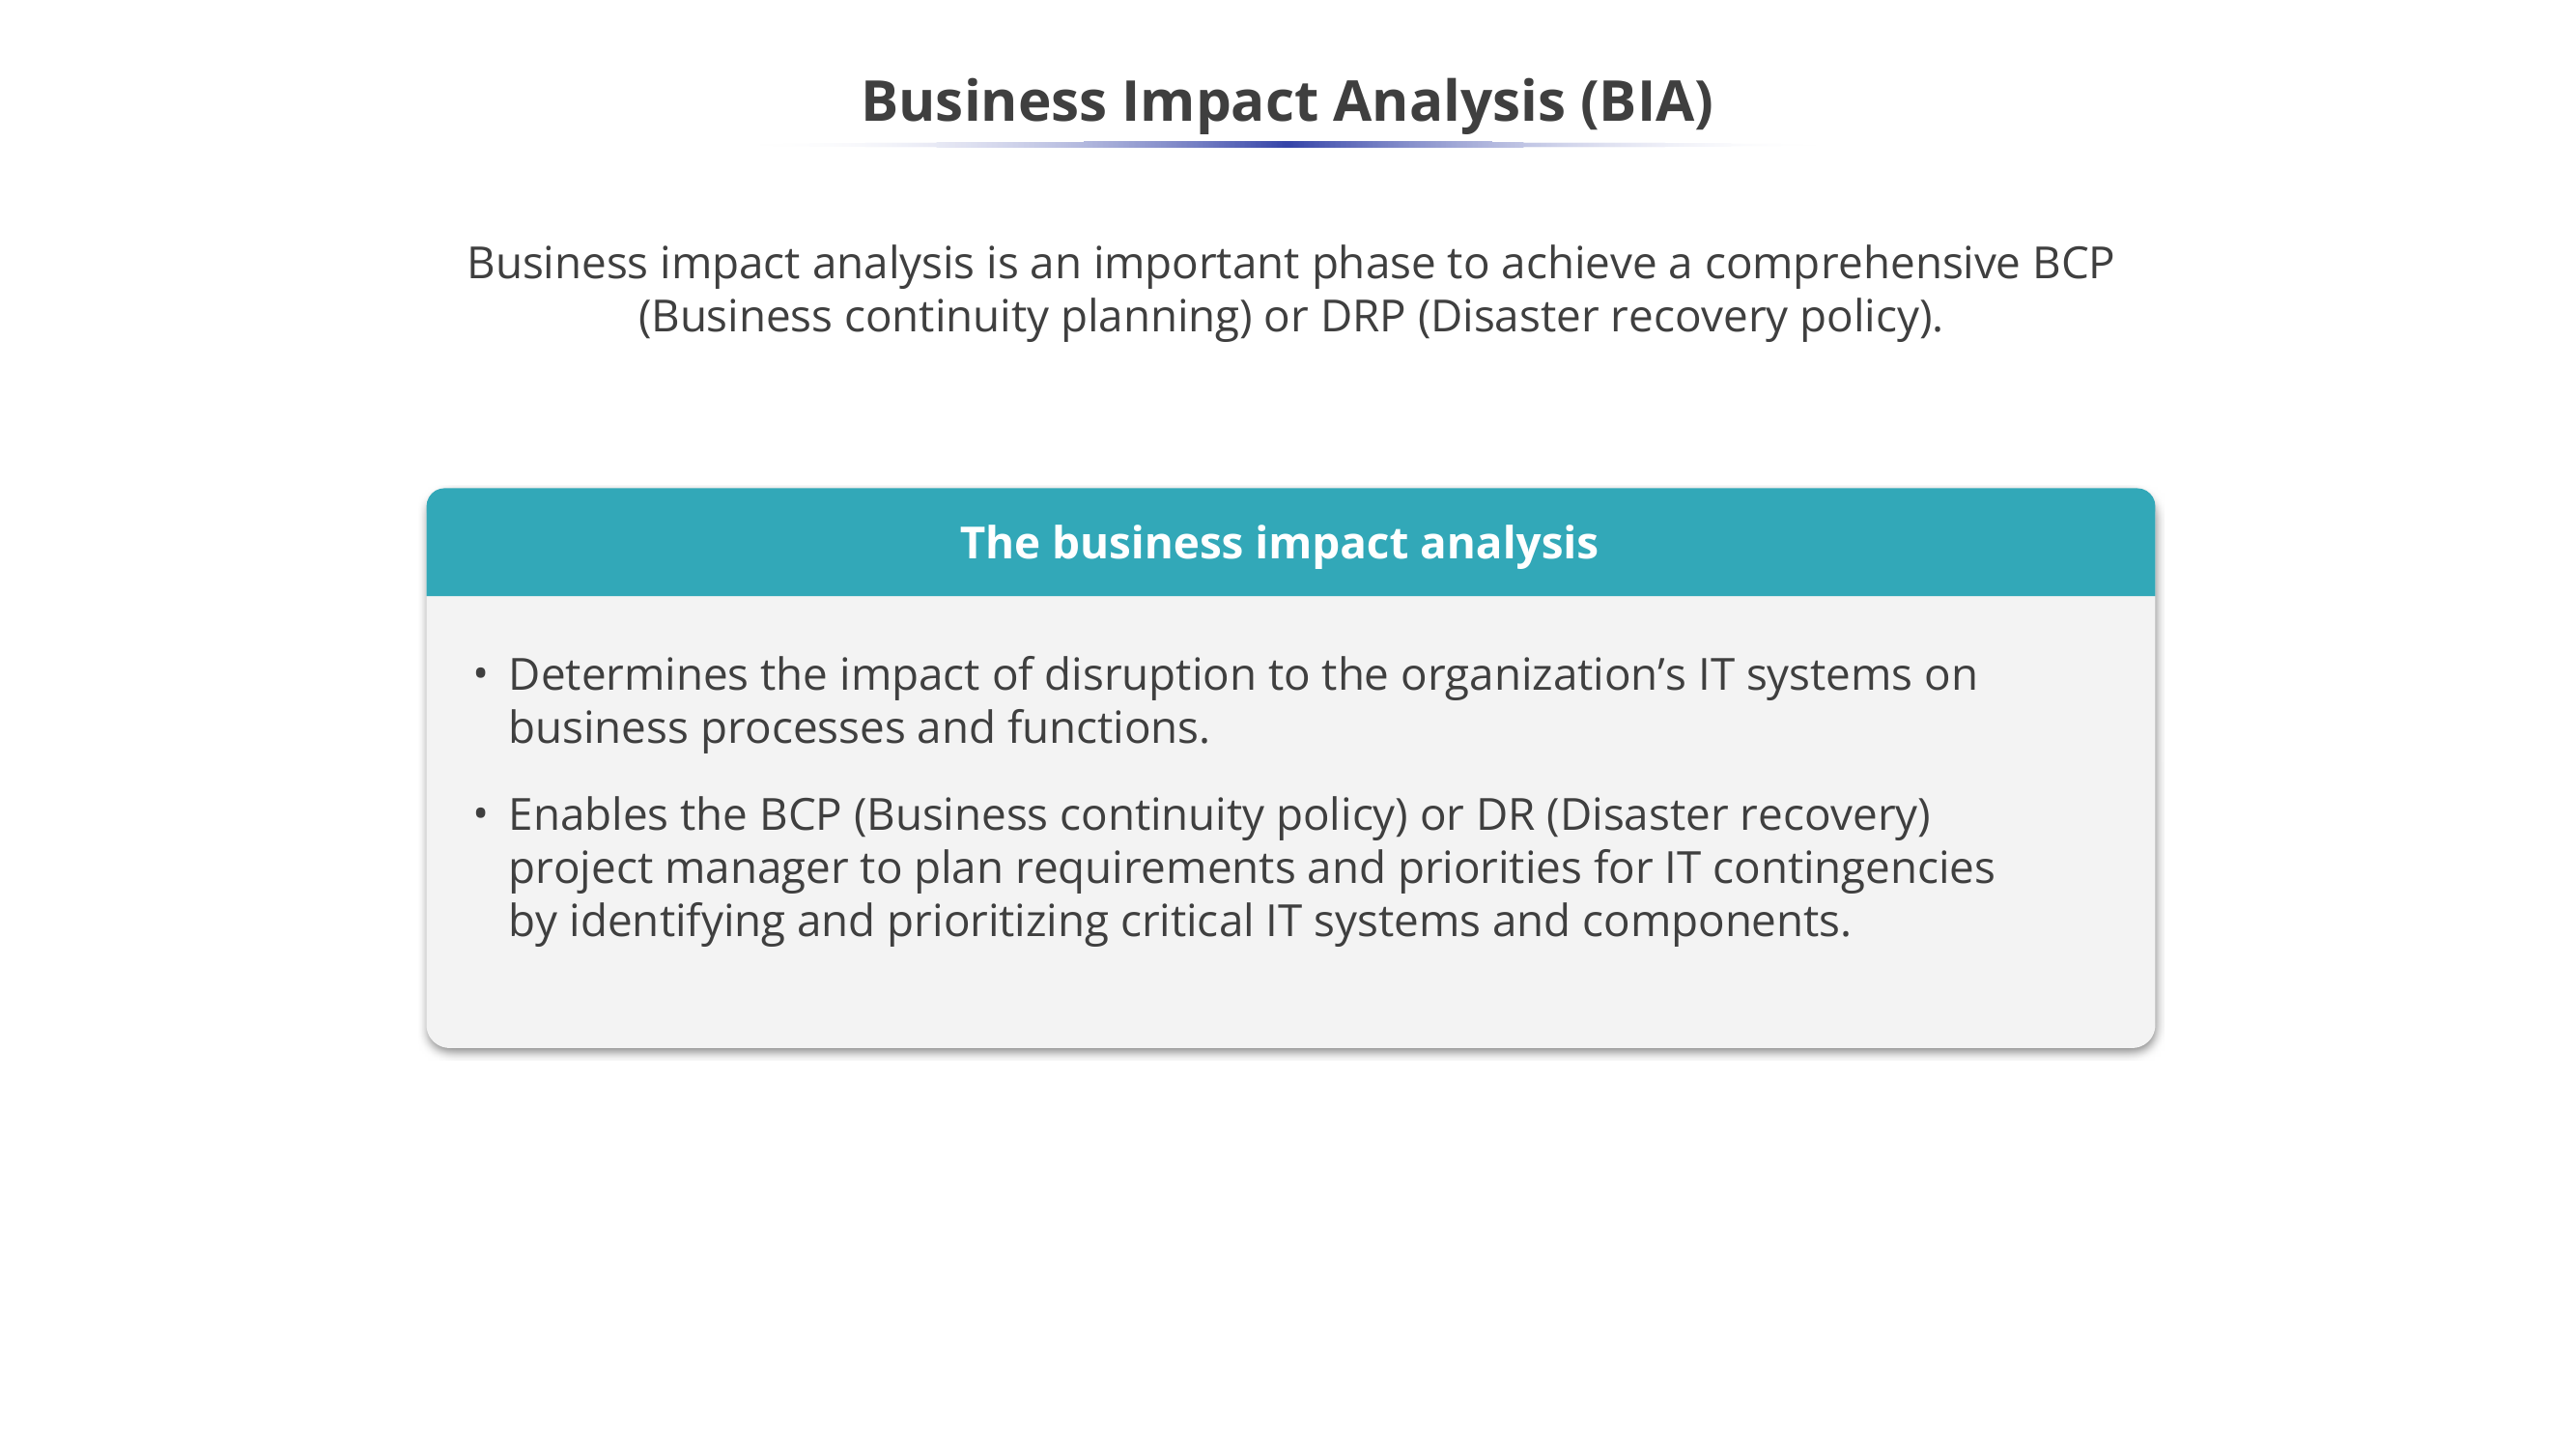

# Business Impact Analysis (BIA)

Business impact analysis is an important phase to achieve a comprehensive BCP (Business continuity planning) or DRP (Disaster recovery policy).
The business impact analysis

Determines the impact of disruption to the organization’s IT systems on business processes and functions.

Enables the BCP (Business continuity policy) or DR (Disaster recovery) project manager to plan requirements and priorities for IT contingencies by identifying and prioritizing critical IT systems and components.